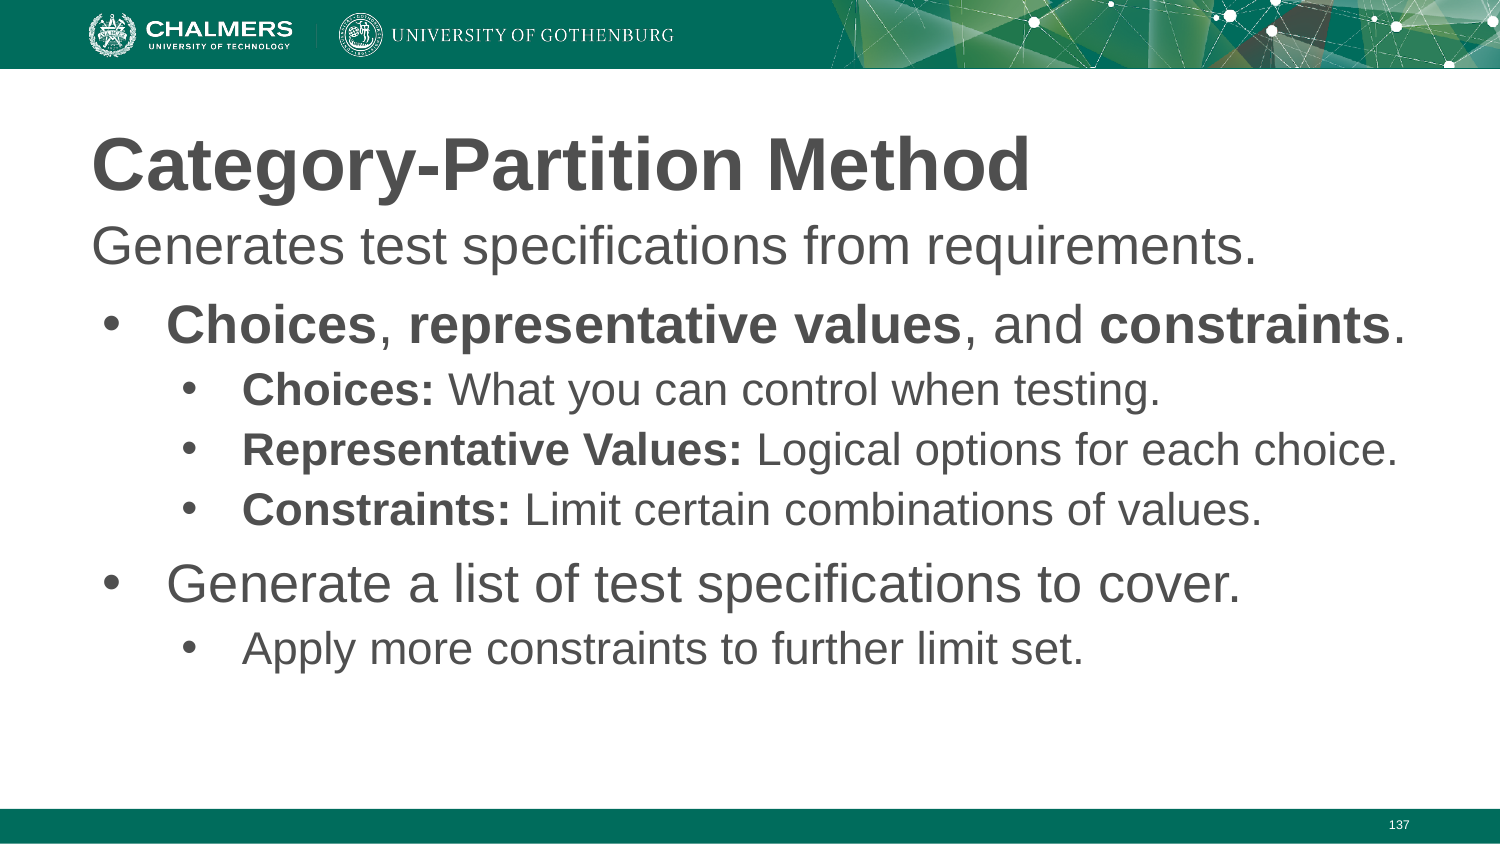

# Category-Partition Method
Generates test specifications from requirements.
Choices, representative values, and constraints.
Choices: What you can control when testing.
Representative Values: Logical options for each choice.
Constraints: Limit certain combinations of values.
Generate a list of test specifications to cover.
Apply more constraints to further limit set.
137